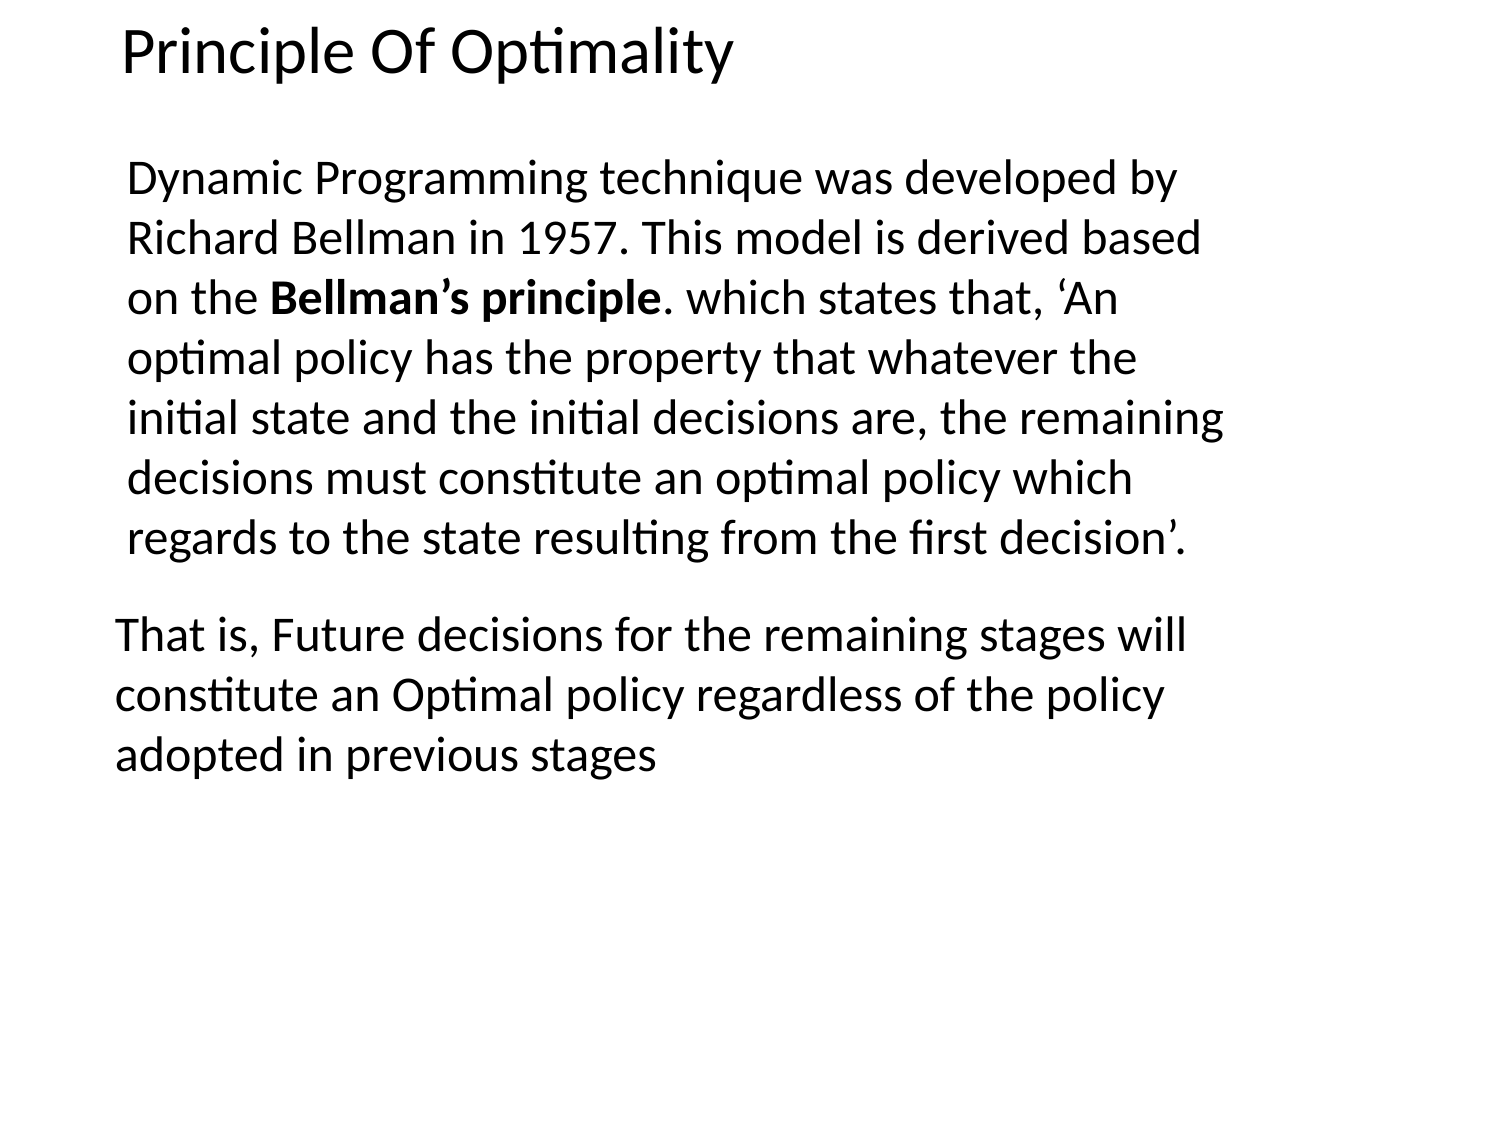

Principle Of Optimality
Dynamic Programming technique was developed by Richard Bellman in 1957. This model is derived based on the Bellman’s principle. which states that, ‘An optimal policy has the property that whatever the initial state and the initial decisions are, the remaining decisions must constitute an optimal policy which regards to the state resulting from the first decision’.
That is, Future decisions for the remaining stages will constitute an Optimal policy regardless of the policy adopted in previous stages